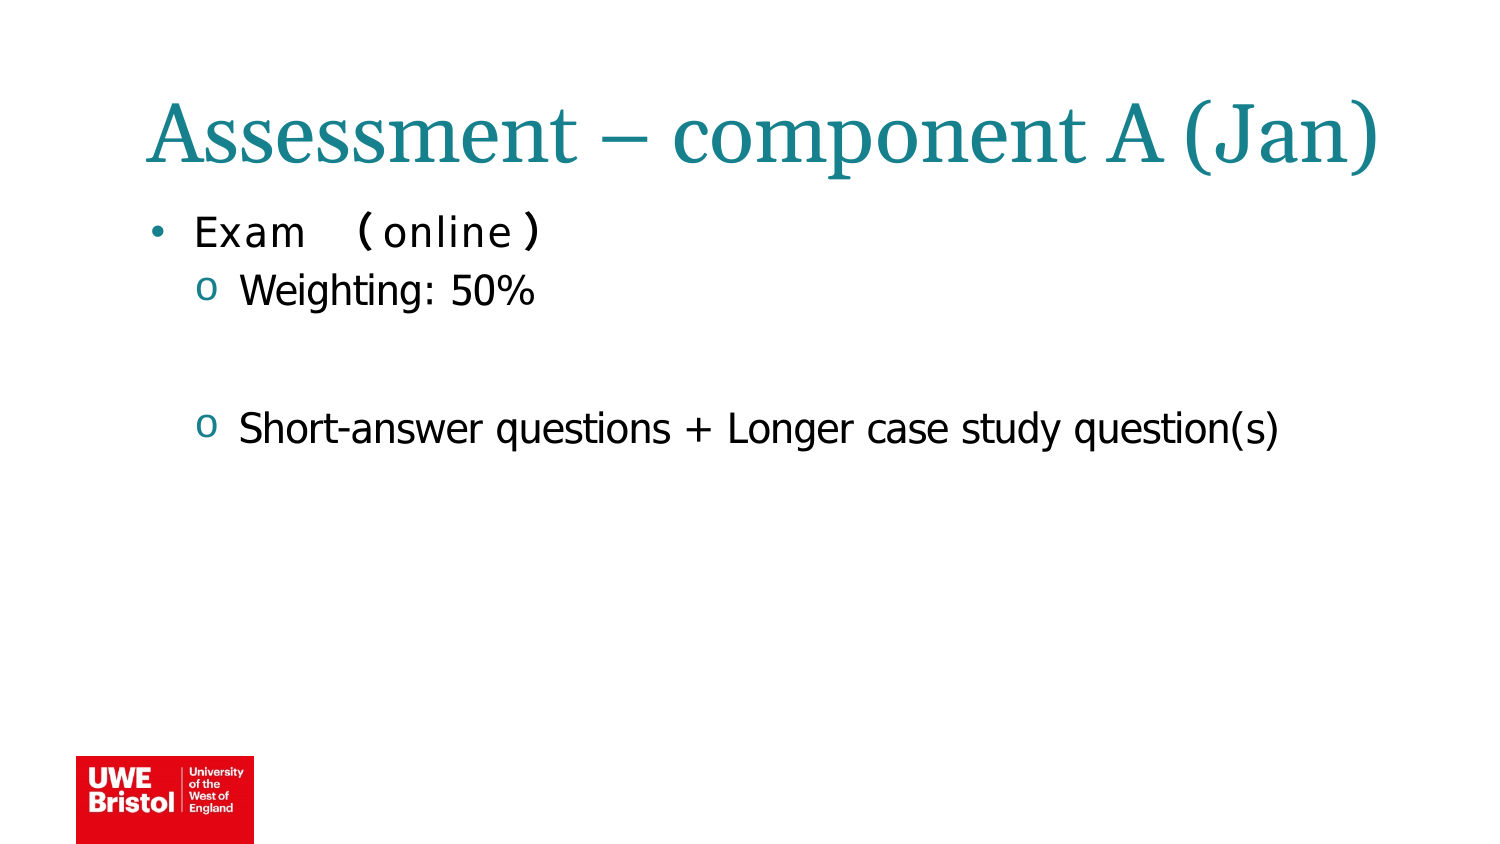

Assessment – component A (Jan)
Exam （online）
Weighting: 50%

Short-answer questions + Longer case study question(s)